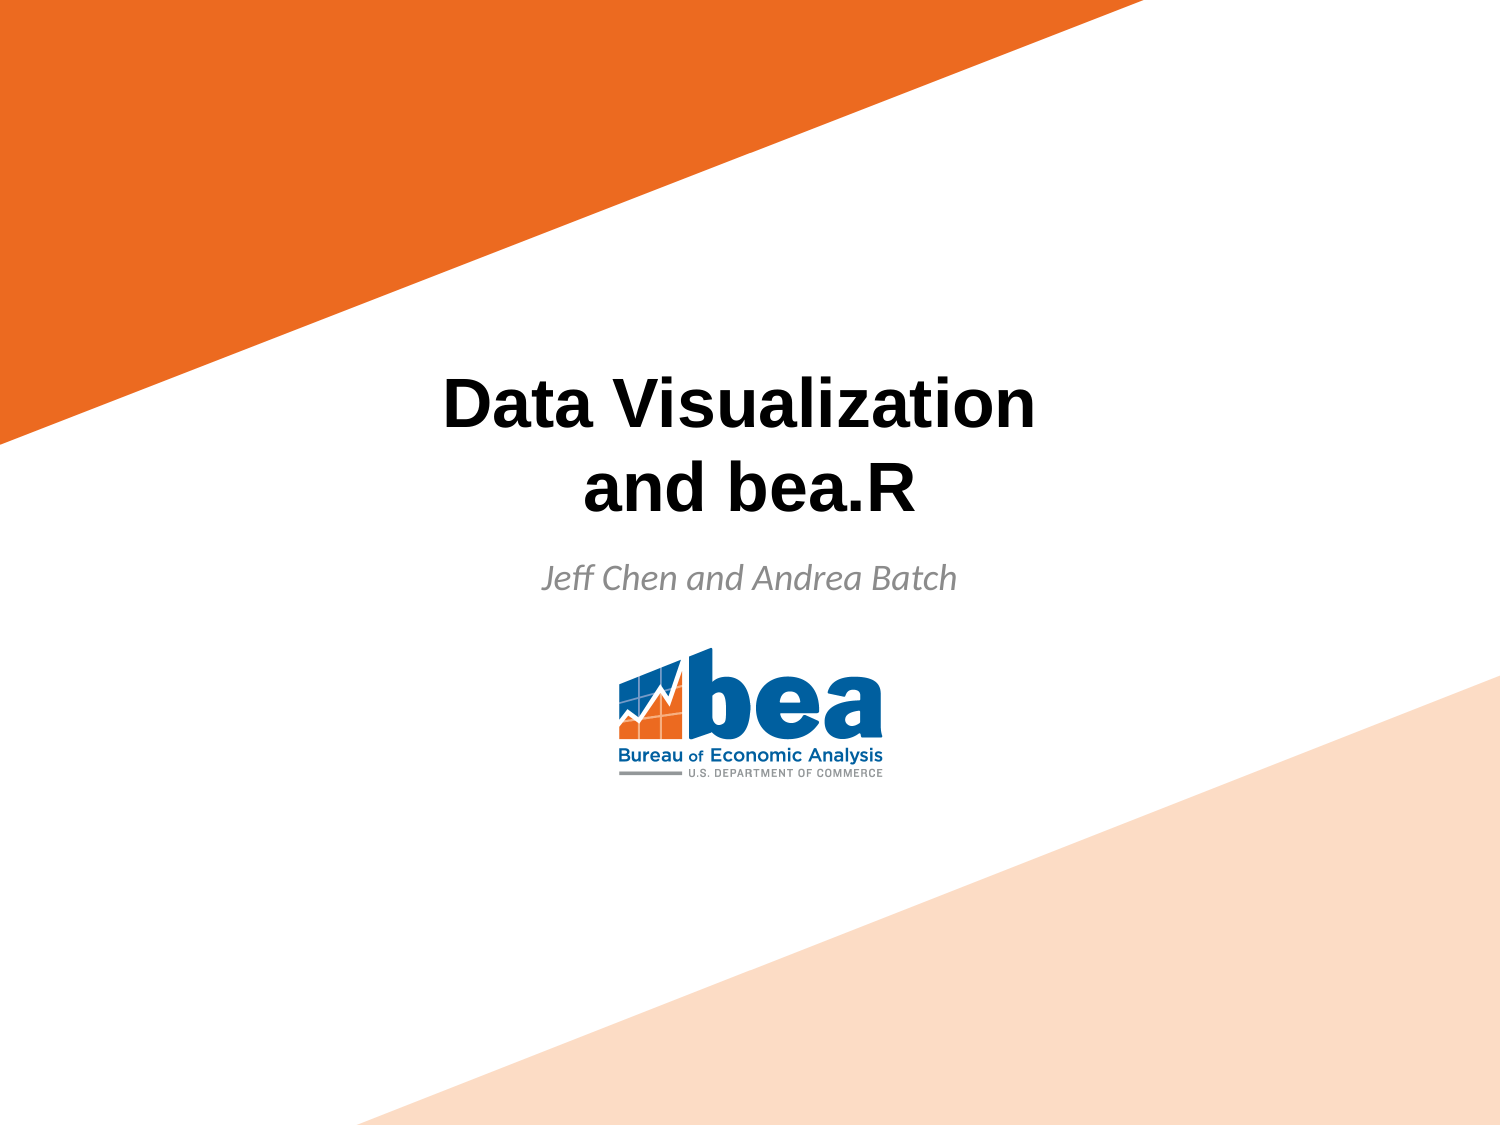

# Data Visualization and bea.R
Jeff Chen and Andrea Batch